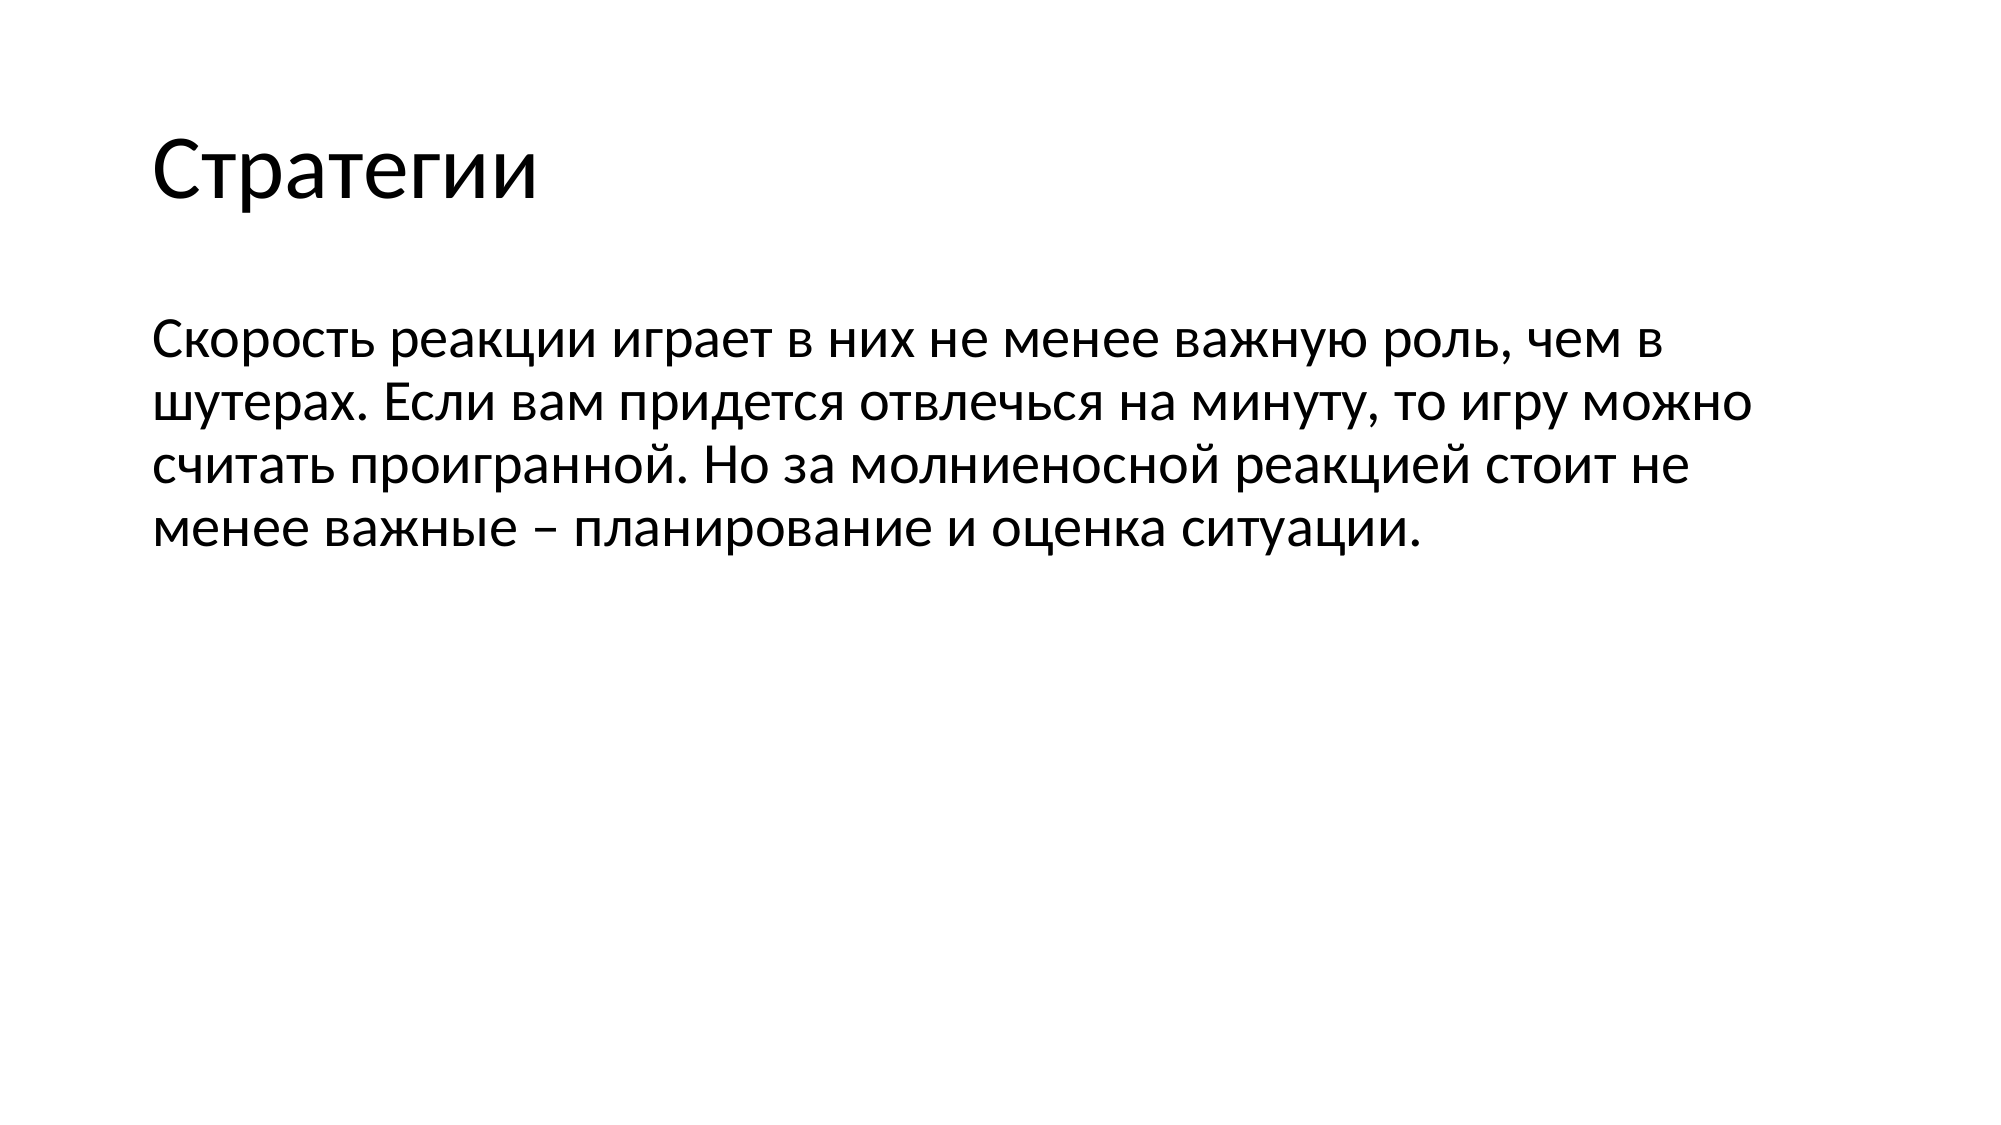

# Стратегии
Скорость реакции играет в них не менее важную роль, чем в шутерах. Если вам придется отвлечься на минуту, то игру можно считать проигранной. Но за молниеносной реакцией стоит не менее важные – планирование и оценка ситуации.